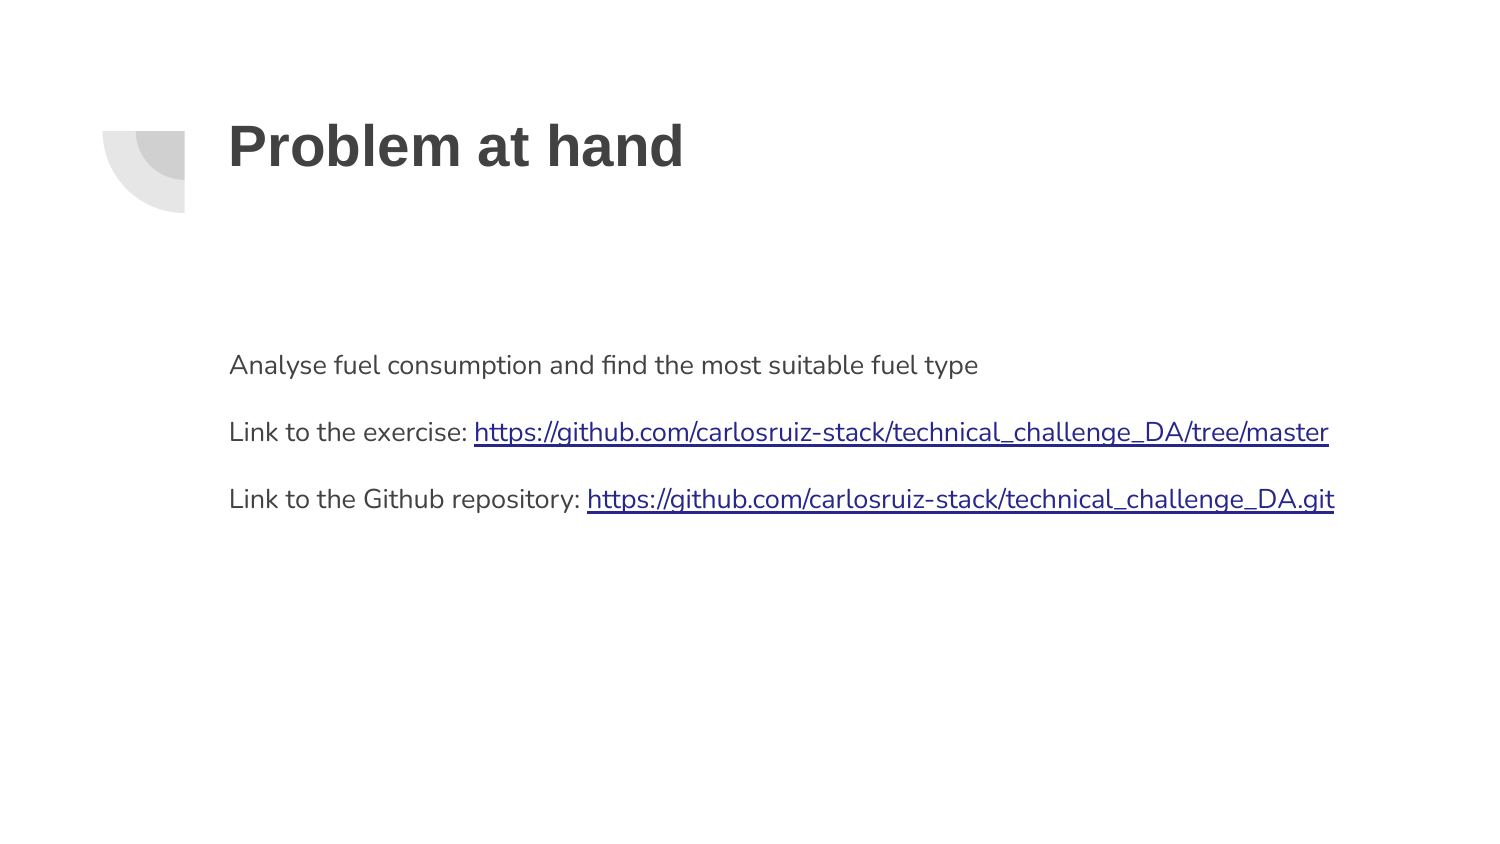

# Problem at hand
Analyse fuel consumption and find the most suitable fuel type
Link to the exercise: https://github.com/carlosruiz-stack/technical_challenge_DA/tree/master
Link to the Github repository: https://github.com/carlosruiz-stack/technical_challenge_DA.git